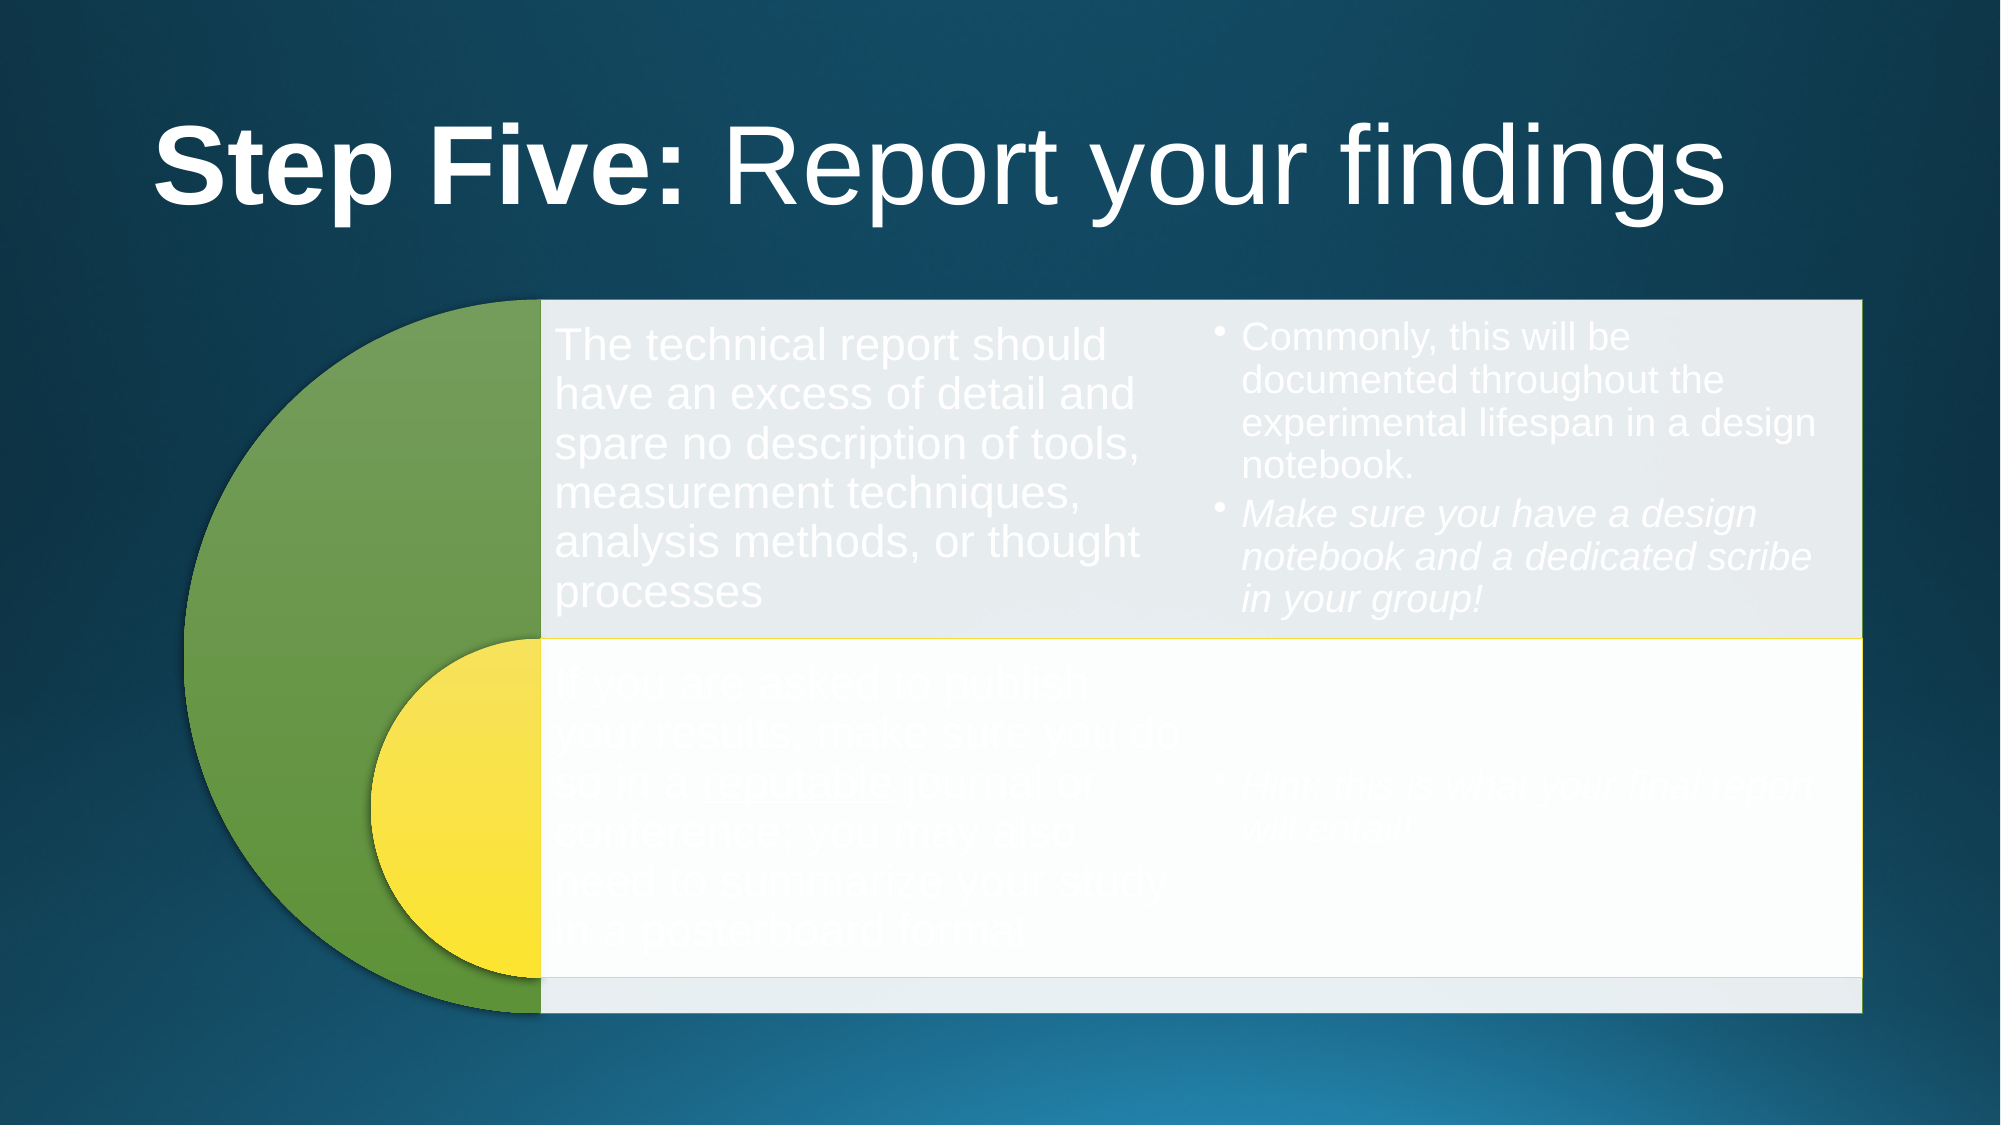

# Step Five: Report your findings
The technical report should have an excess of detail and spare no description of tools, measurement techniques, analysis methods, or thought processes
If you are asked to publish your results, make sure you do so in a reputable journal or conference; you may also need to summarize your study in a posterboard format
Commonly, this will be documented throughout the experimental lifespan in a design notebook.
Make sure you have a design notebook and a dedicated scribe in your group!
Hint: this is what your final report will entail!